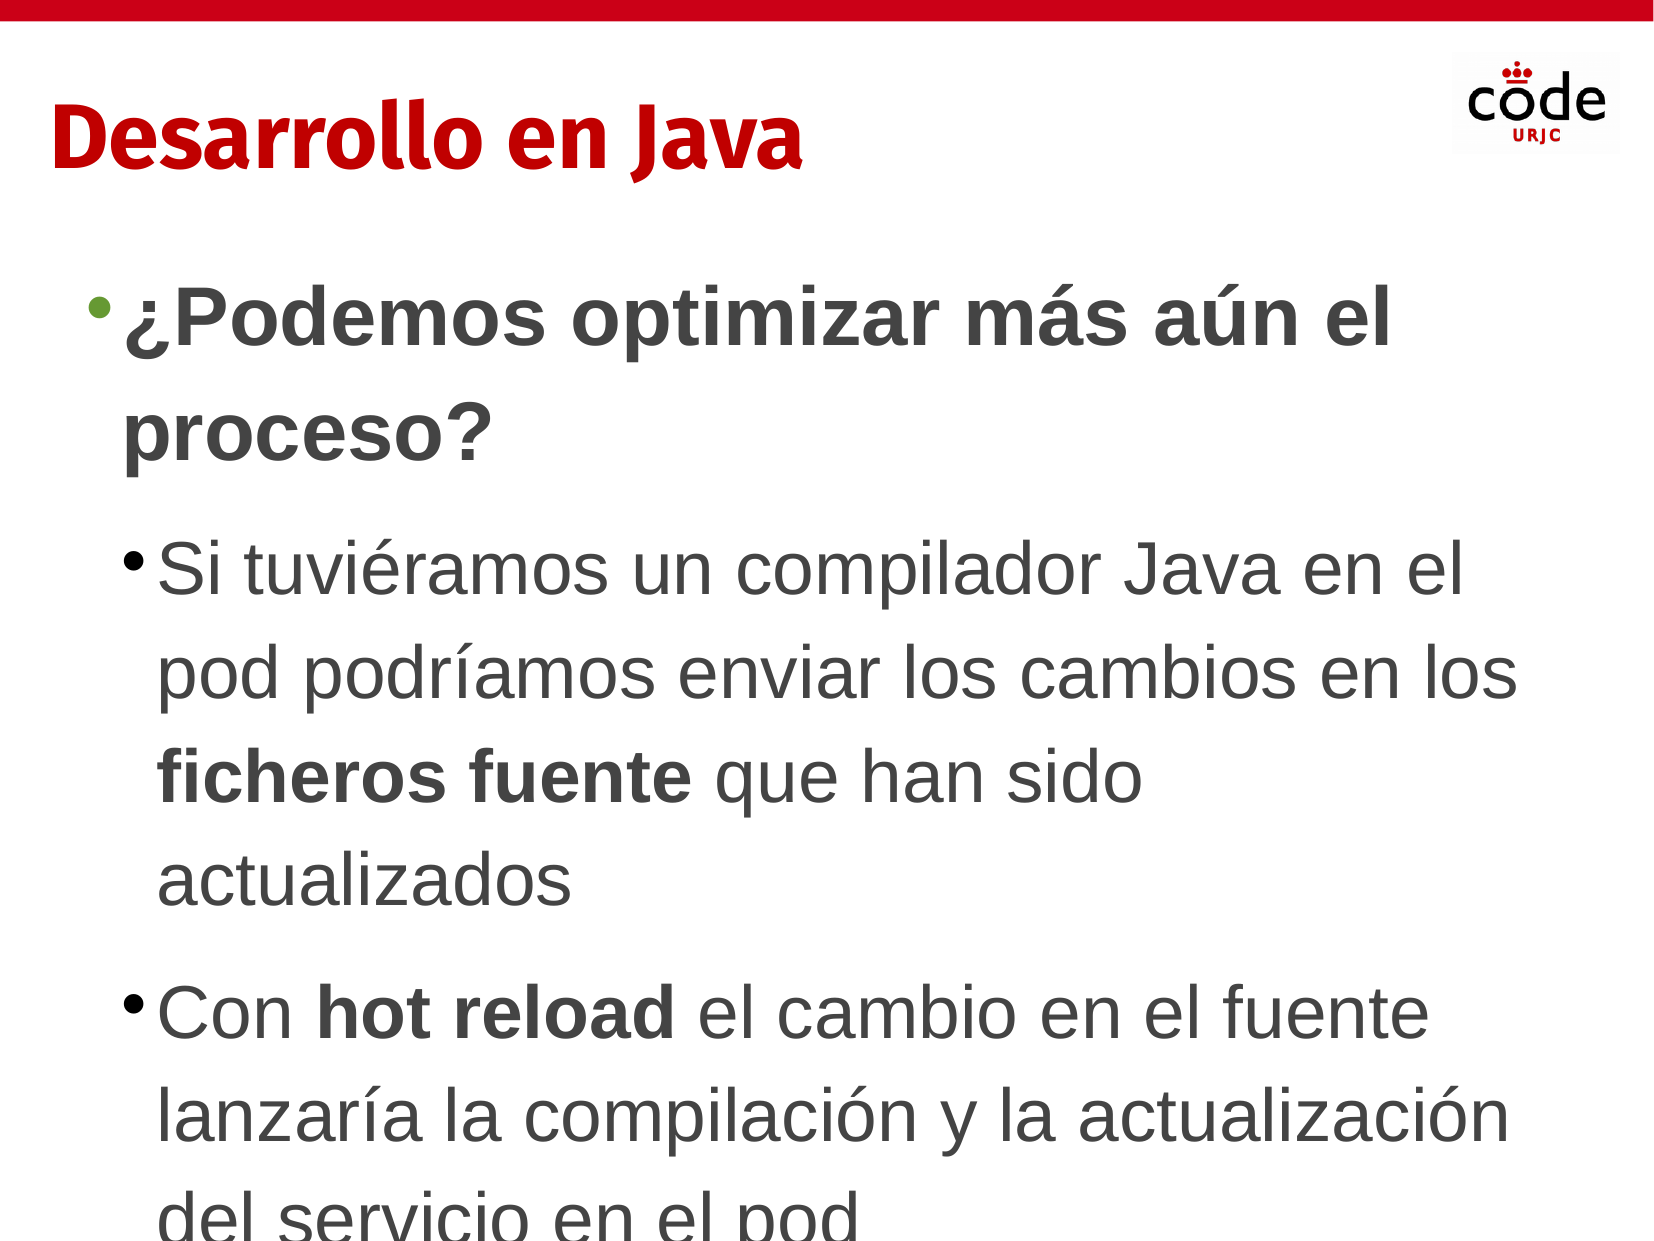

Desarrollo en Java
¿Podemos optimizar más aún el proceso?
Si tuviéramos un compilador Java en el pod podríamos enviar los cambios en los ficheros fuente que han sido actualizados
Con hot reload el cambio en el fuente lanzaría la compilación y la actualización del servicio en el pod